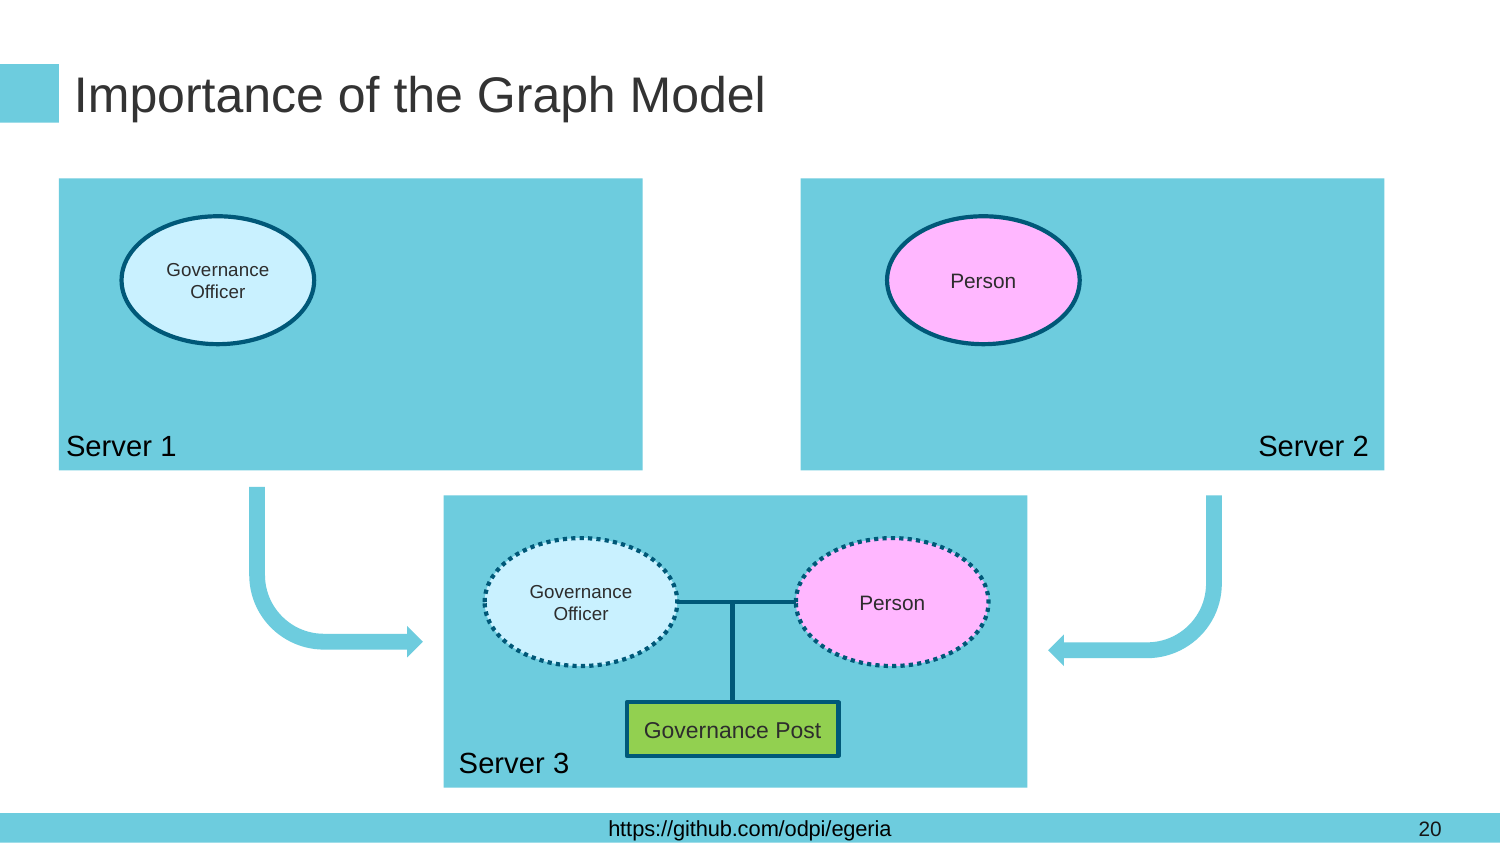

# Importance of the Graph Model

Person
Governance Officer
Server 1
Server 2

Person
Governance Officer
Governance Post
Server 3
20